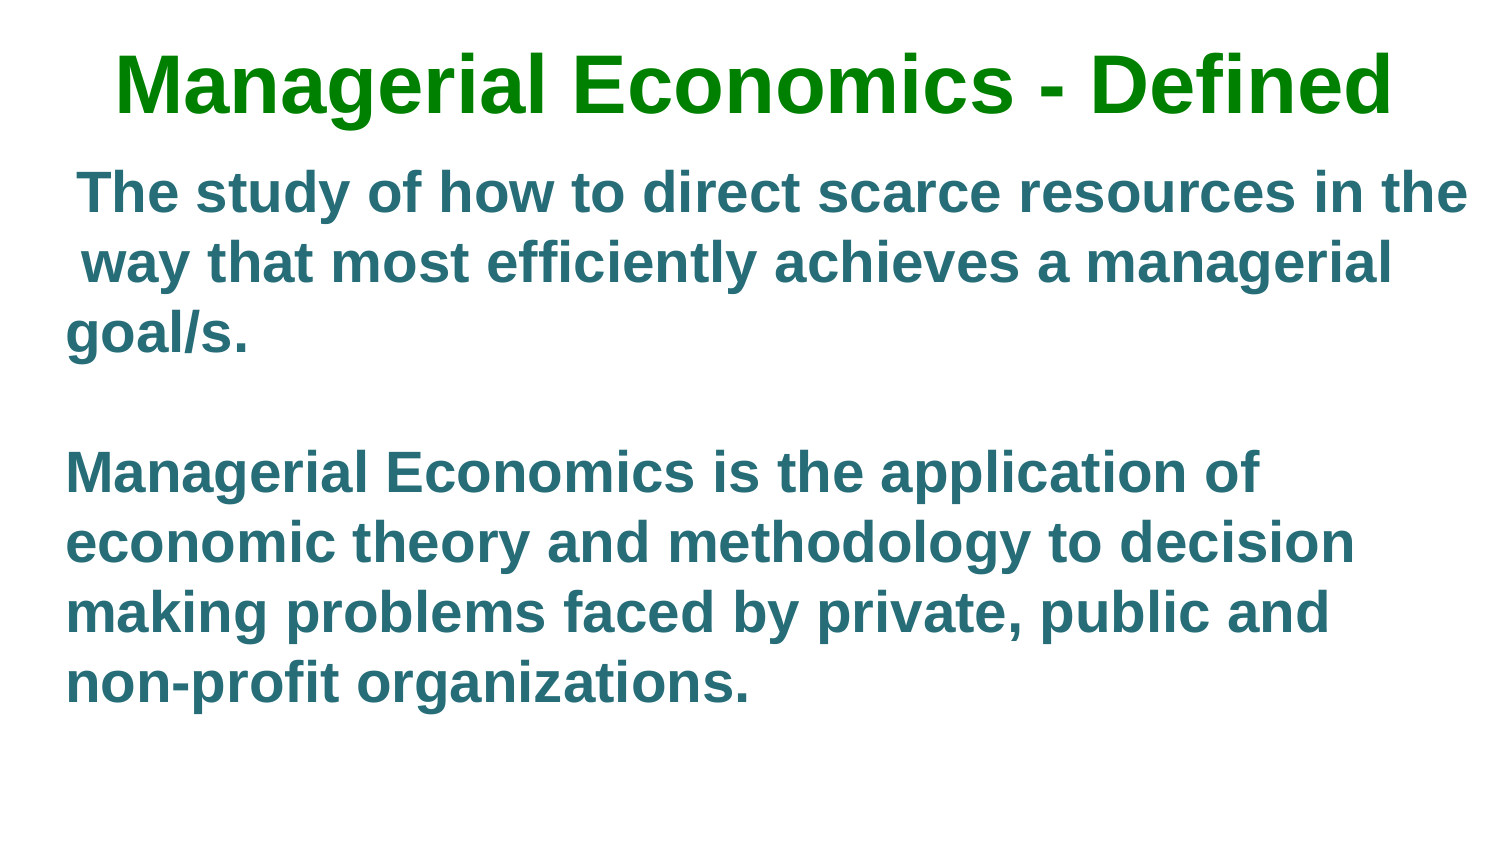

# Managerial Economics - Defined
   The study of how to direct scarce resources in the  way that most efficiently achieves a managerial goal/s.

Managerial Economics is the application of economic theory and methodology to decision making problems faced by private, public and non-profit organizations.